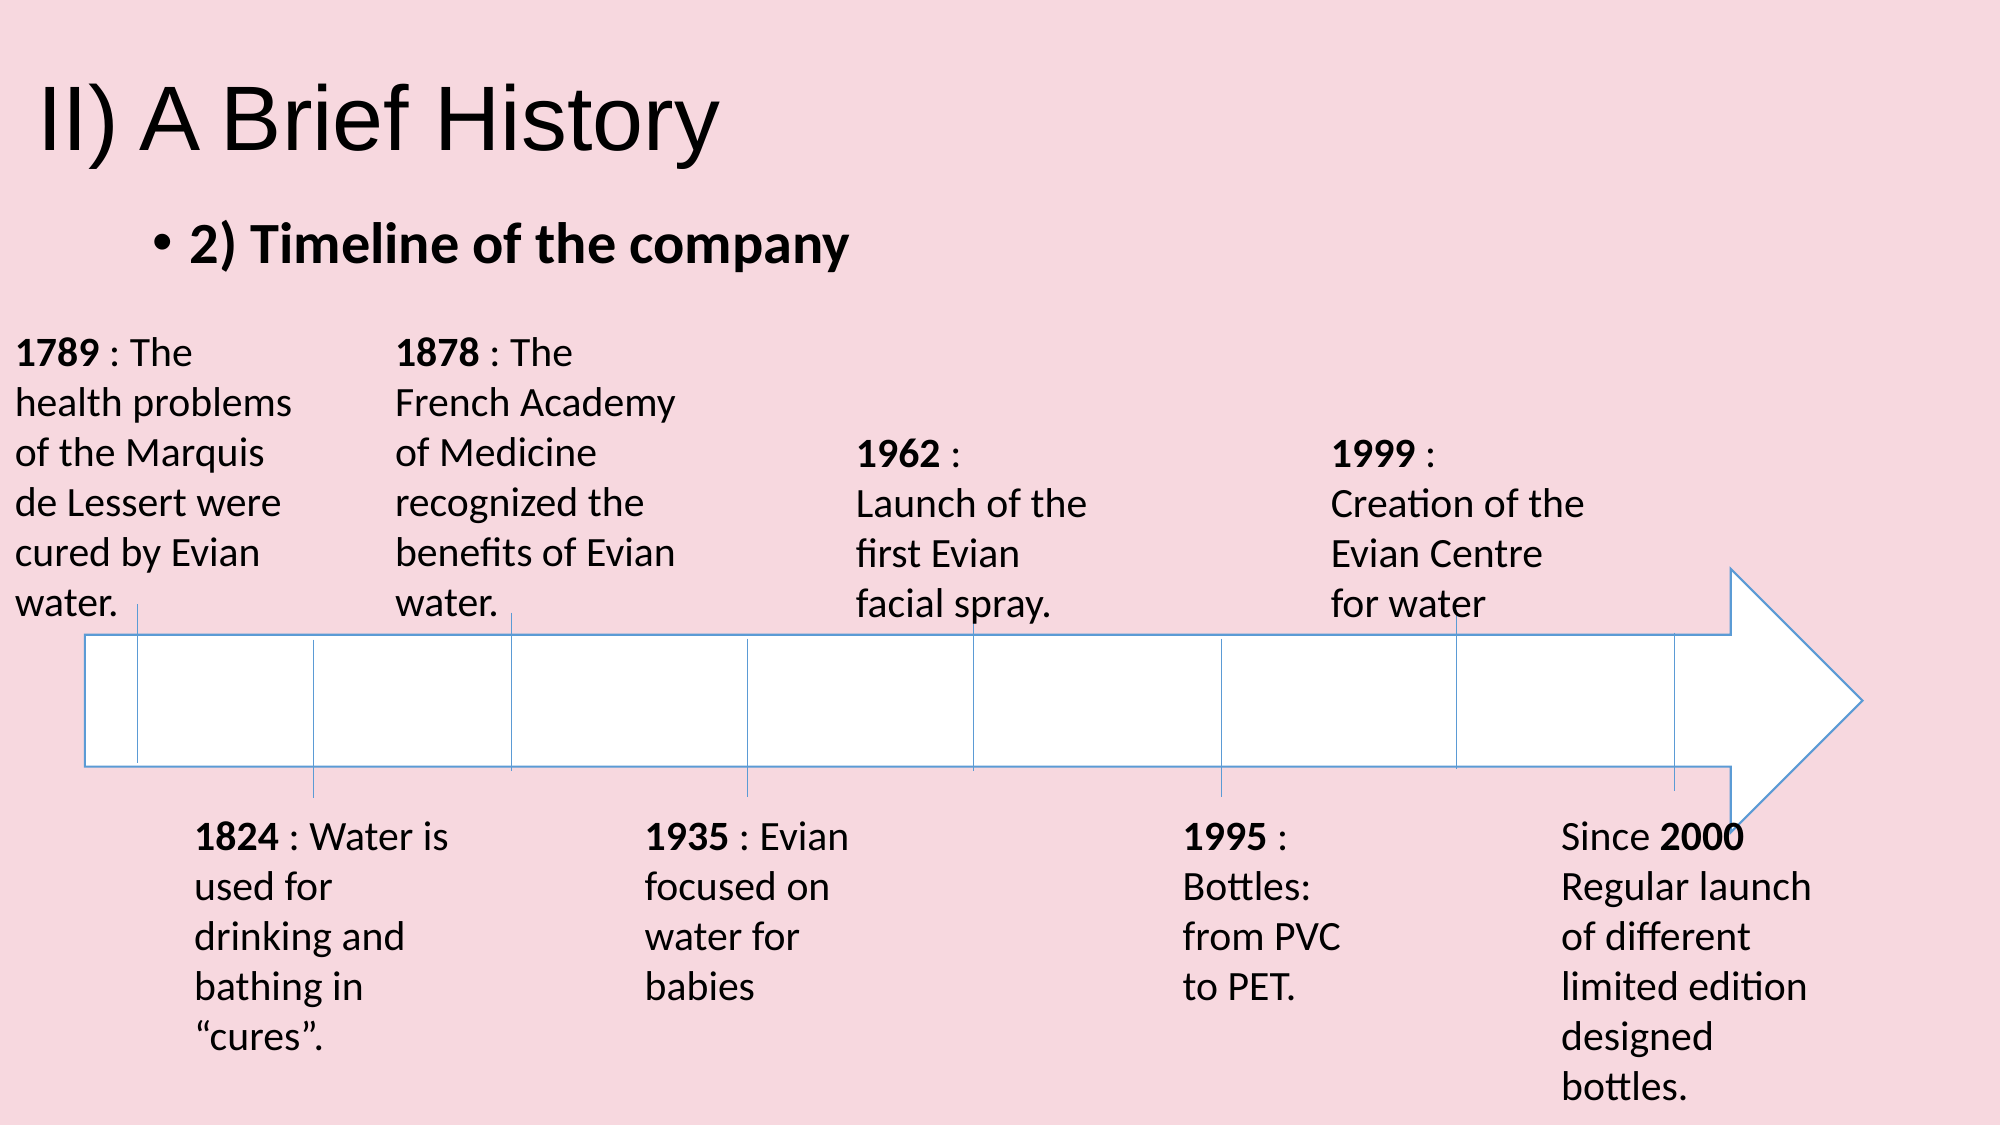

# II) A Brief History
2) Timeline of the company

1789 : The health problems of the Marquis de Lessert were cured by Evian water.
1878 : The French Academy of Medicine recognized the benefits of Evian water.
1962 : Launch of the first Evian facial spray.
1999 : Creation of the Evian Centre for water

1824 : Water is used for drinking and bathing in “cures”.
1935 : Evian focused on water for babies

1995 : Bottles: from PVC to PET.
Since 2000 Regular launch of different limited edition designed bottles.